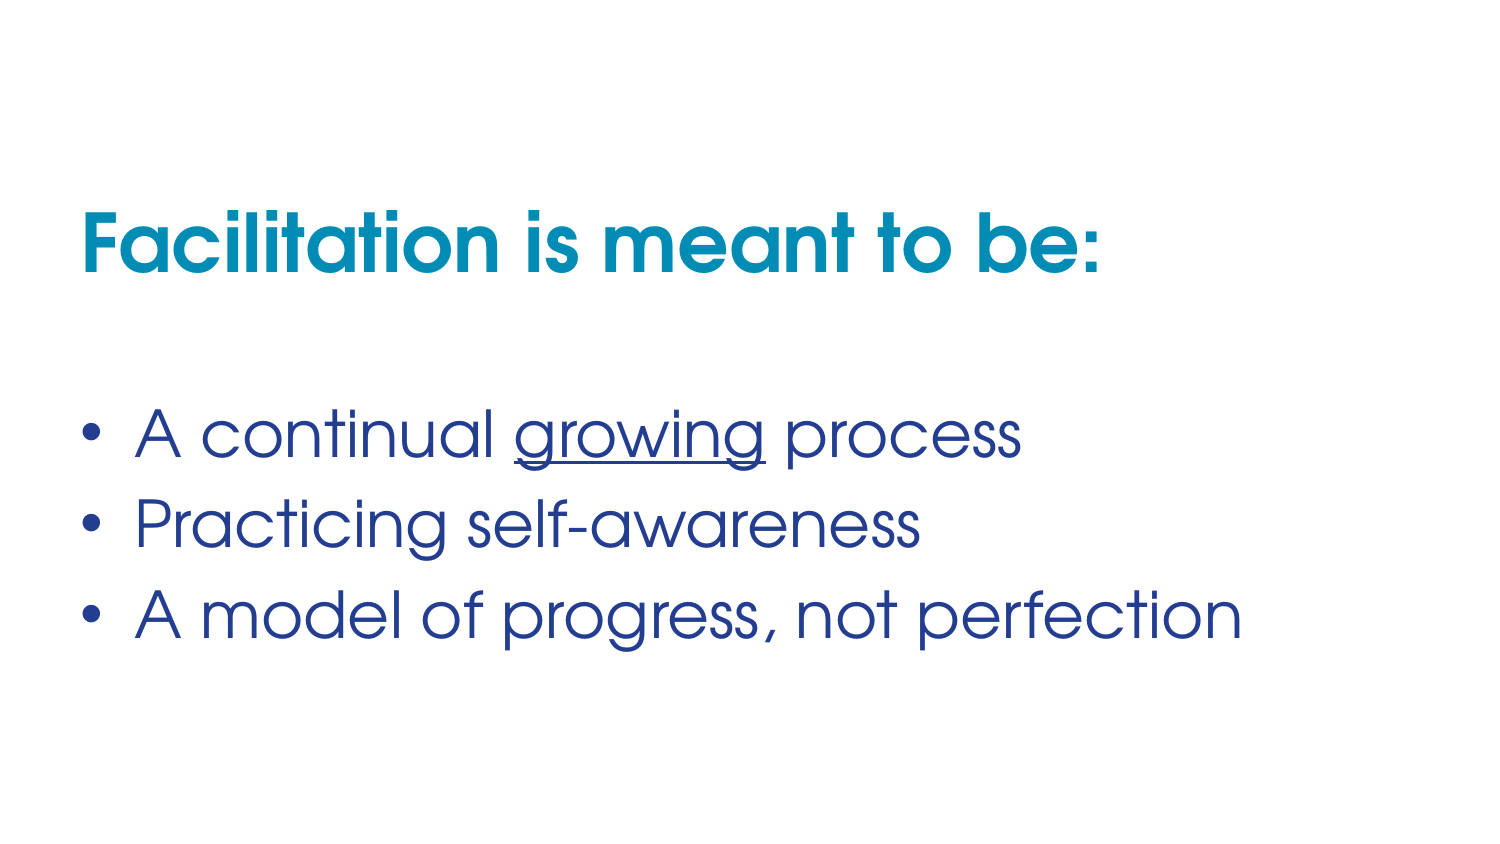

Facilitation is meant to be:

A continual growing process
Practicing self-awareness
A model of progress, not perfection